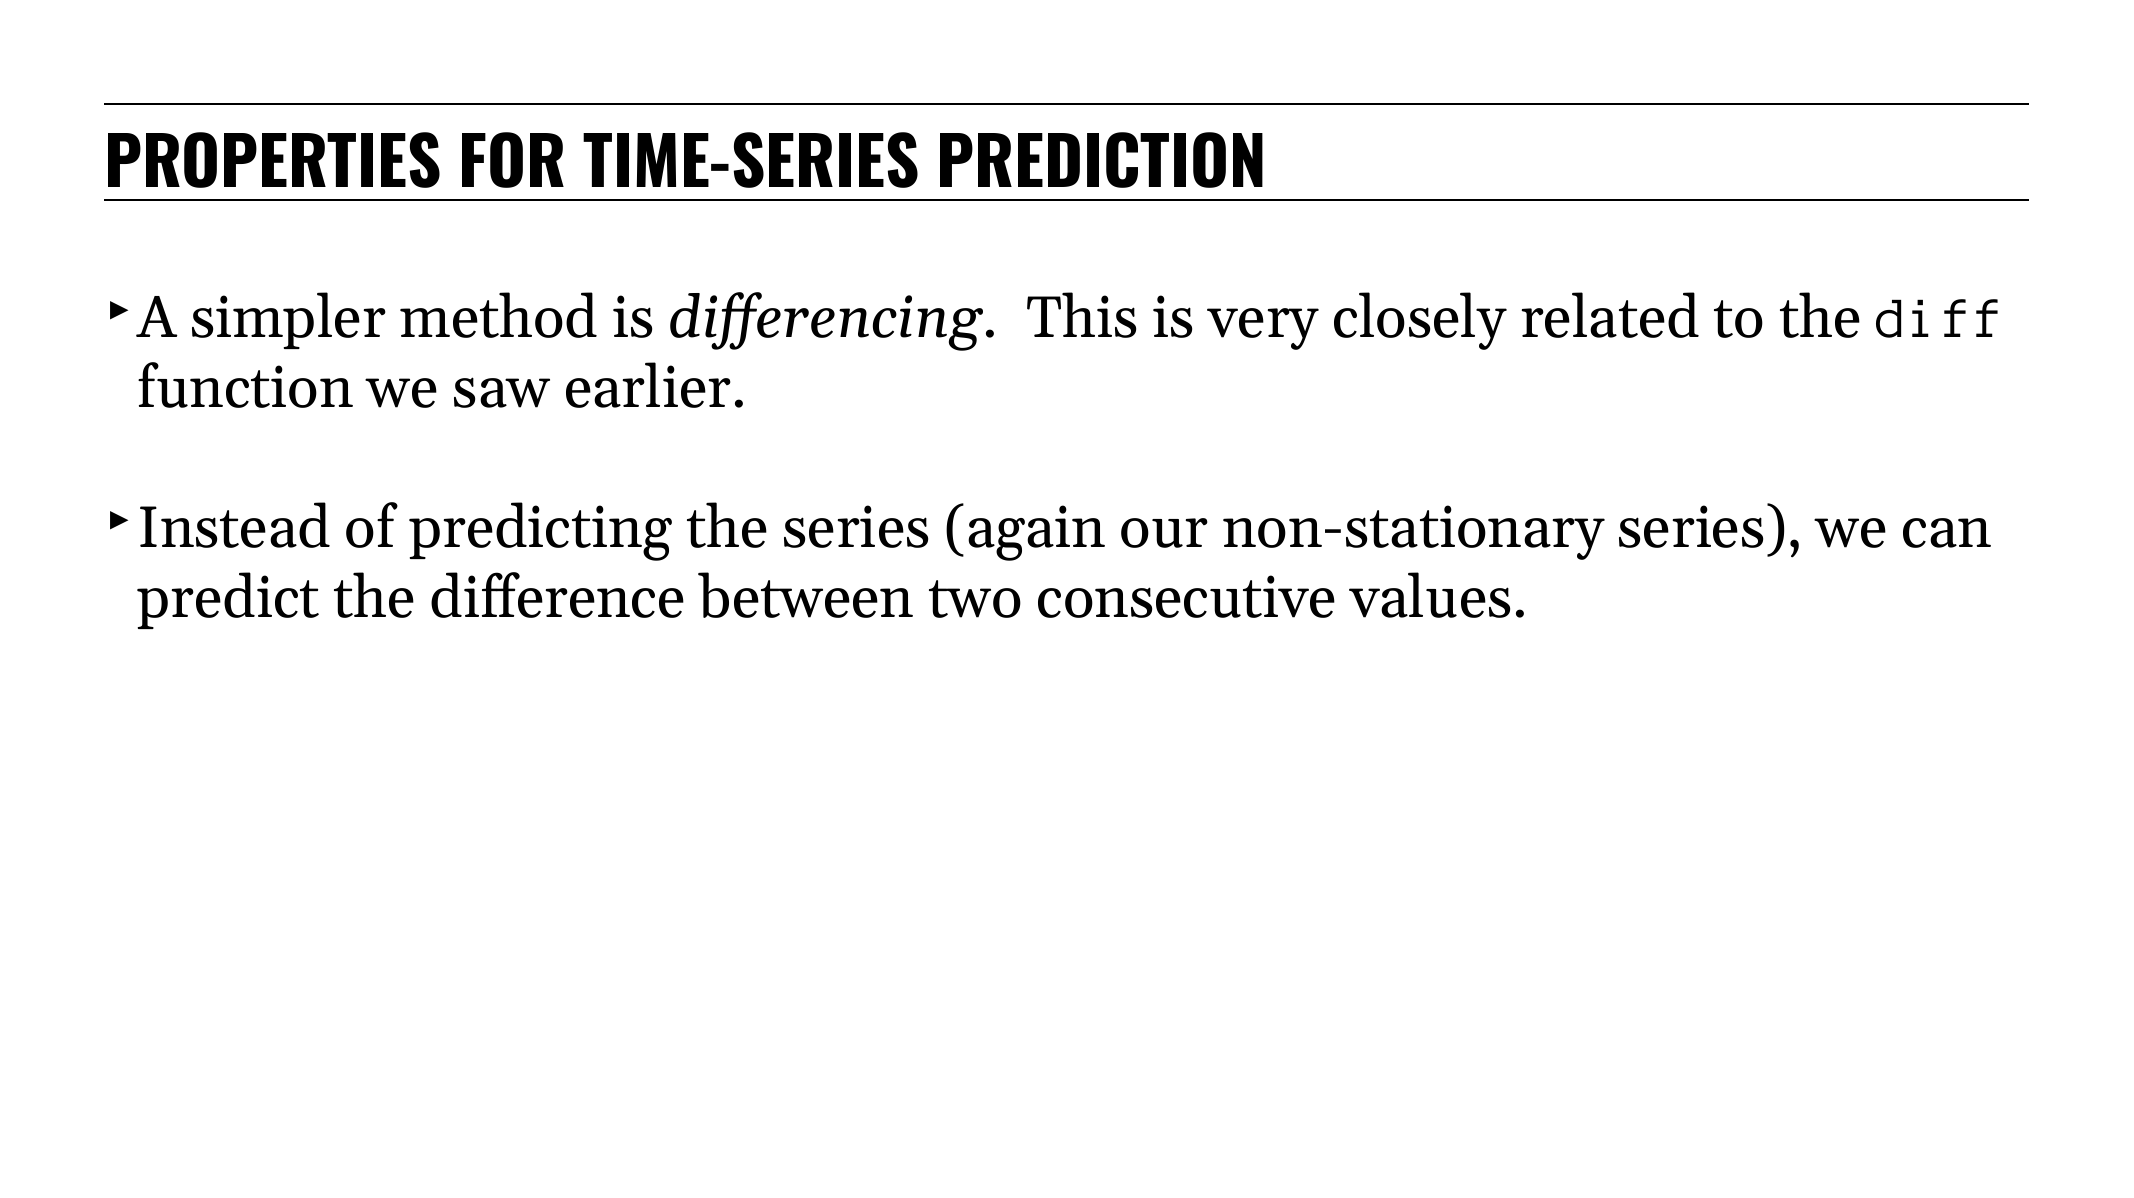

PROPERTIES FOR TIME-SERIES PREDICTION

A simpler method is differencing.  This is very closely related to the diff function we saw earlier.

Instead of predicting the series (again our non-stationary series), we can predict the difference between two consecutive values.